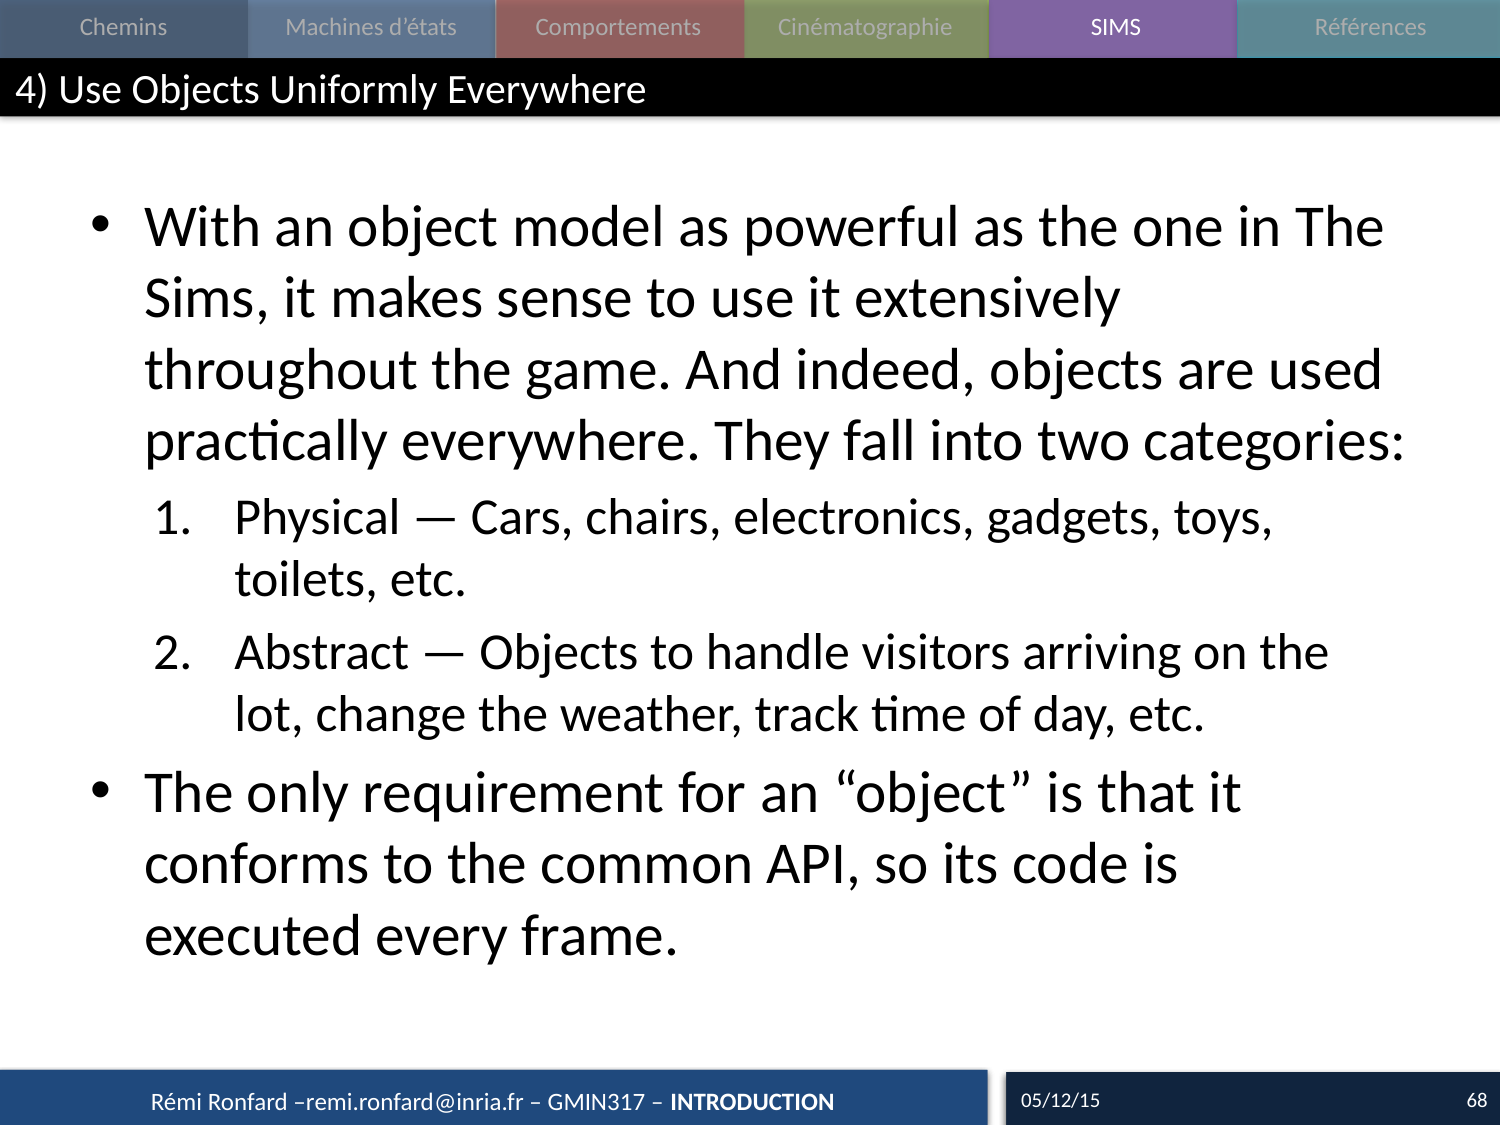

# 4) Use Objects Uniformly Everywhere
With an object model as powerful as the one in The Sims, it makes sense to use it extensively throughout the game. And indeed, objects are used practically everywhere. They fall into two categories:
Physical — Cars, chairs, electronics, gadgets, toys, toilets, etc.
Abstract — Objects to handle visitors arriving on the lot, change the weather, track time of day, etc.
The only requirement for an “object” is that it conforms to the common API, so its code is executed every frame.

05/12/15
68
Rémi Ronfard –remi.ronfard@inria.fr – GMIN317 – INTRODUCTION